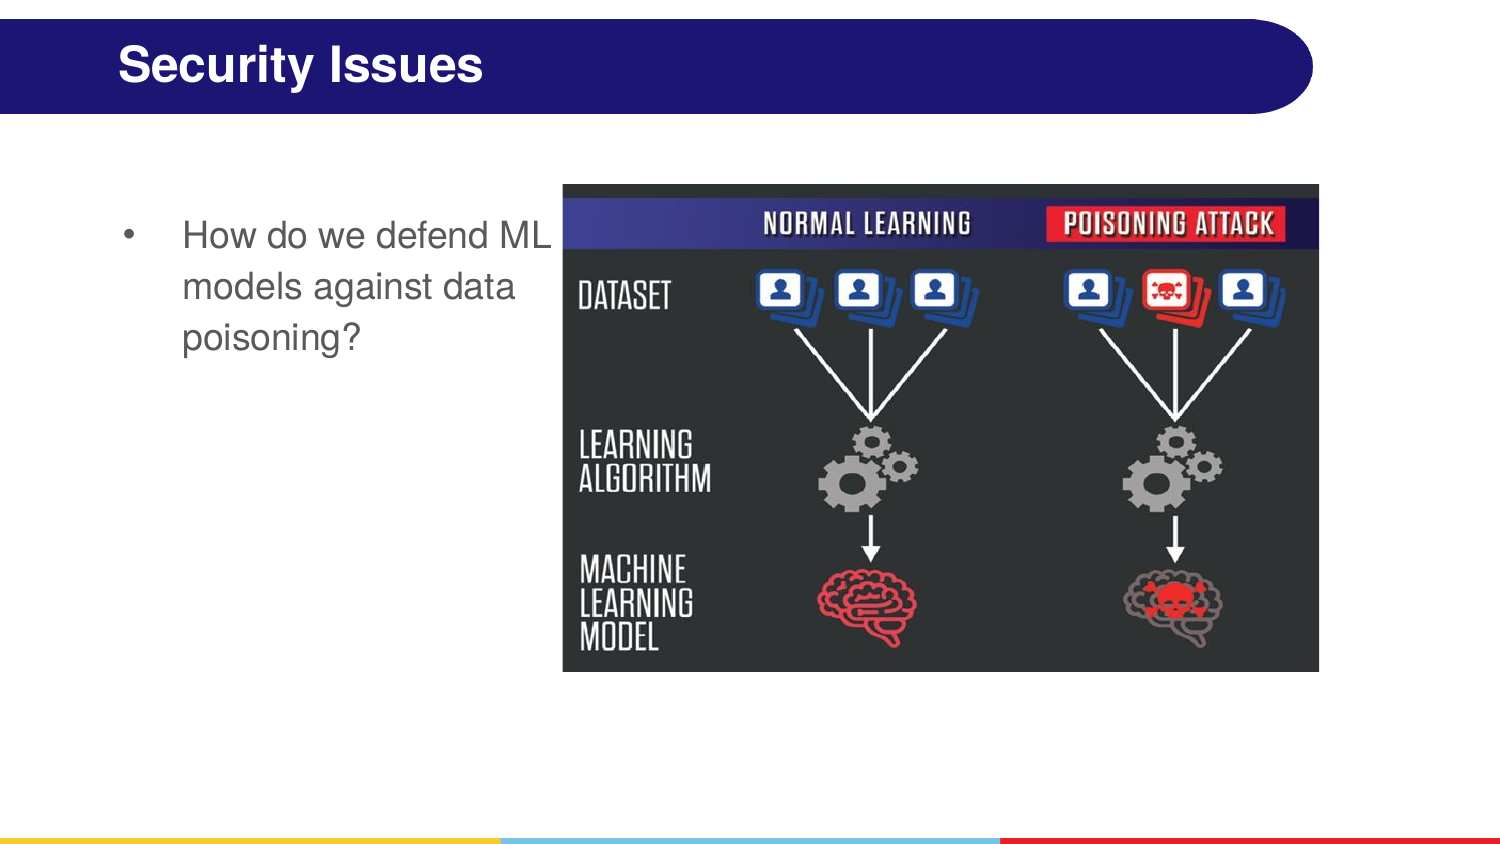

# Security Issues

How do we defend ML models against data poisoning?